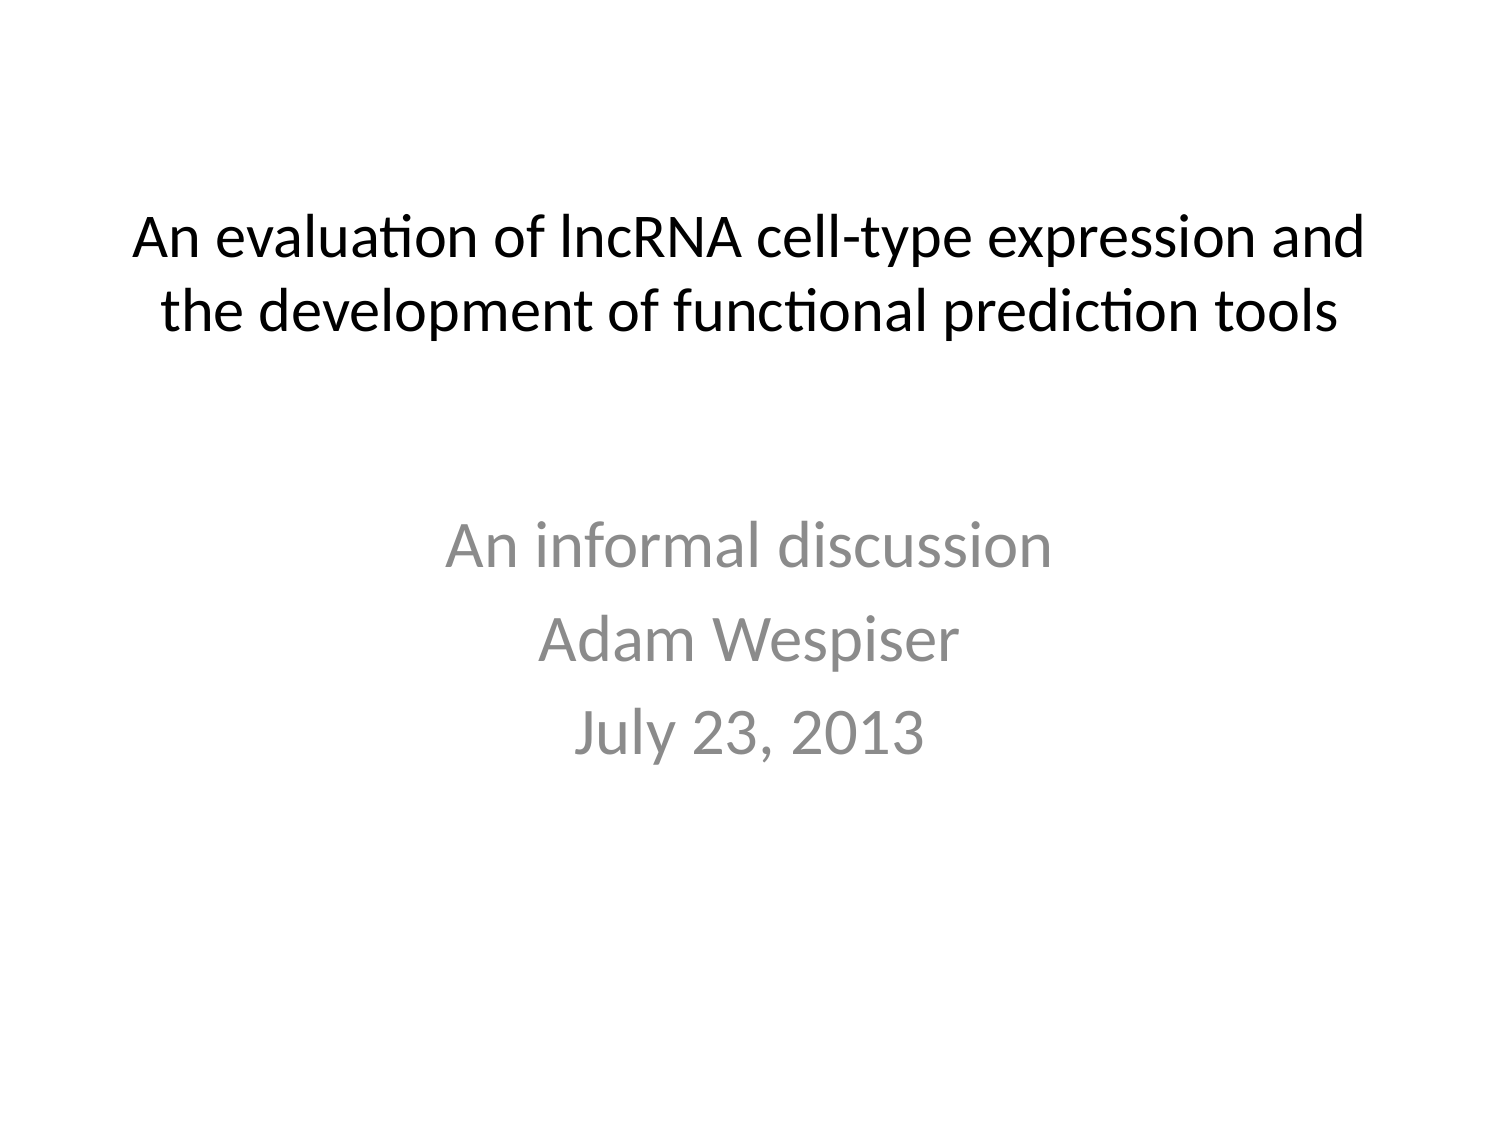

# An evaluation of lncRNA cell-type expression and the development of functional prediction tools
An informal discussion
Adam Wespiser
July 23, 2013